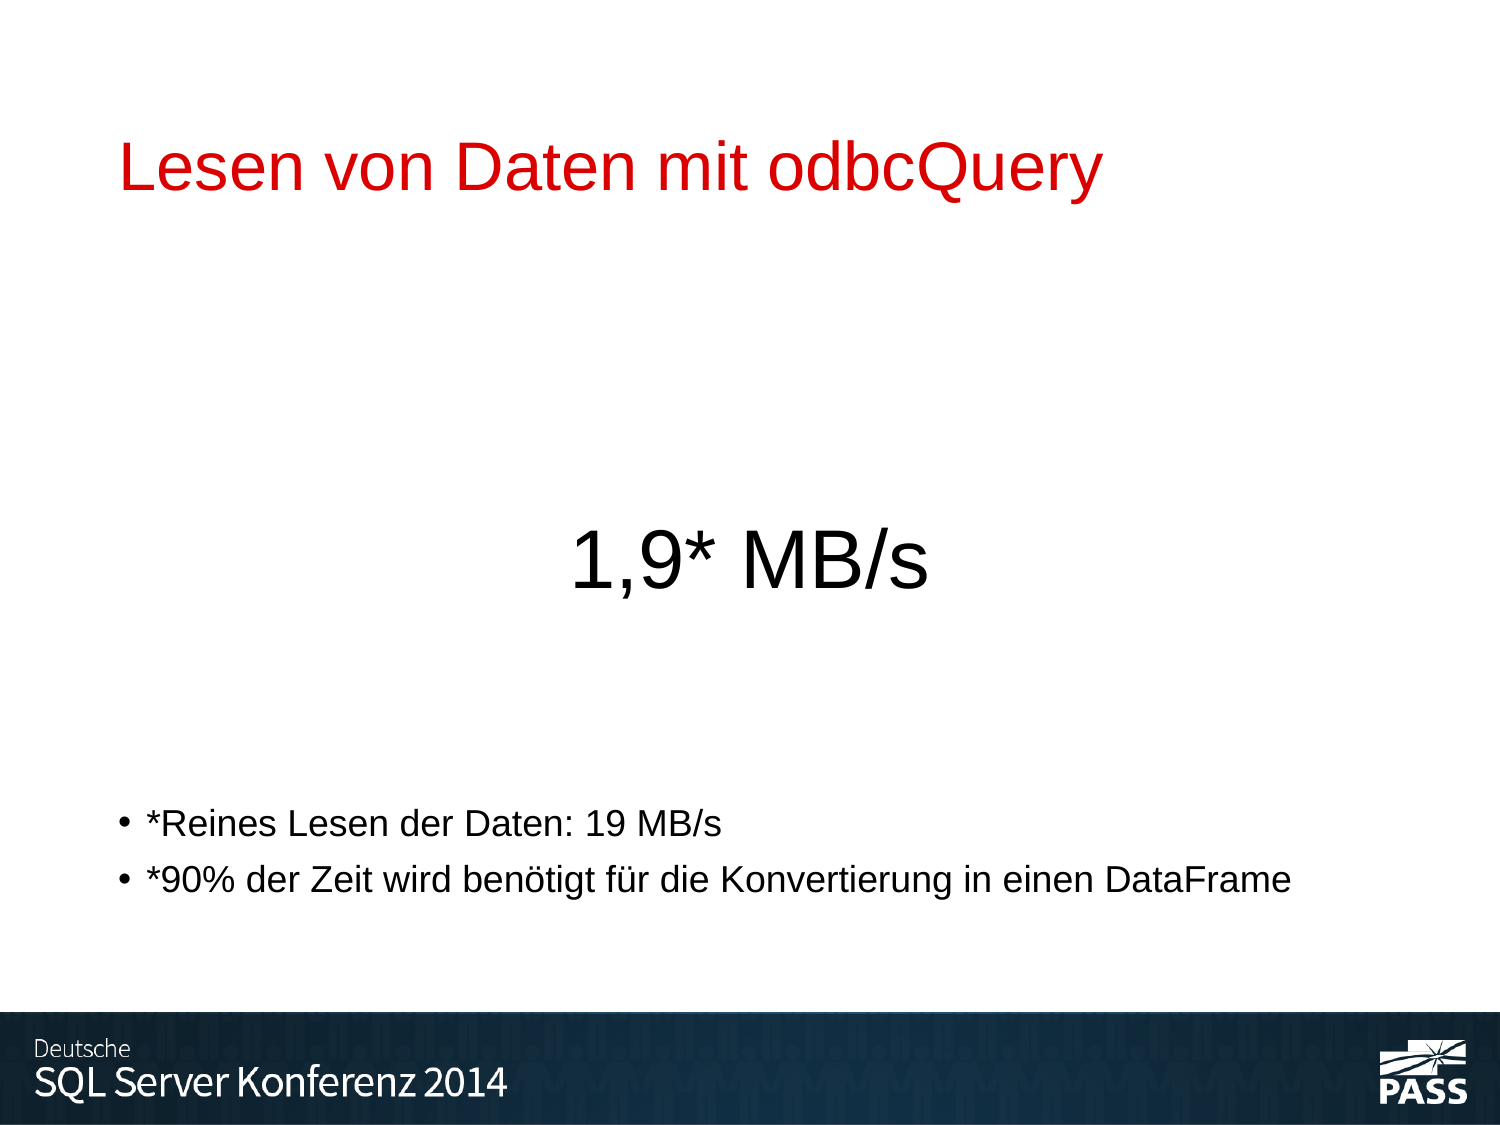

# Lesen von Daten mit odbcQuery

1,9* MB/s

*Reines Lesen der Daten: 19 MB/s
*90% der Zeit wird benötigt für die Konvertierung in einen DataFrame